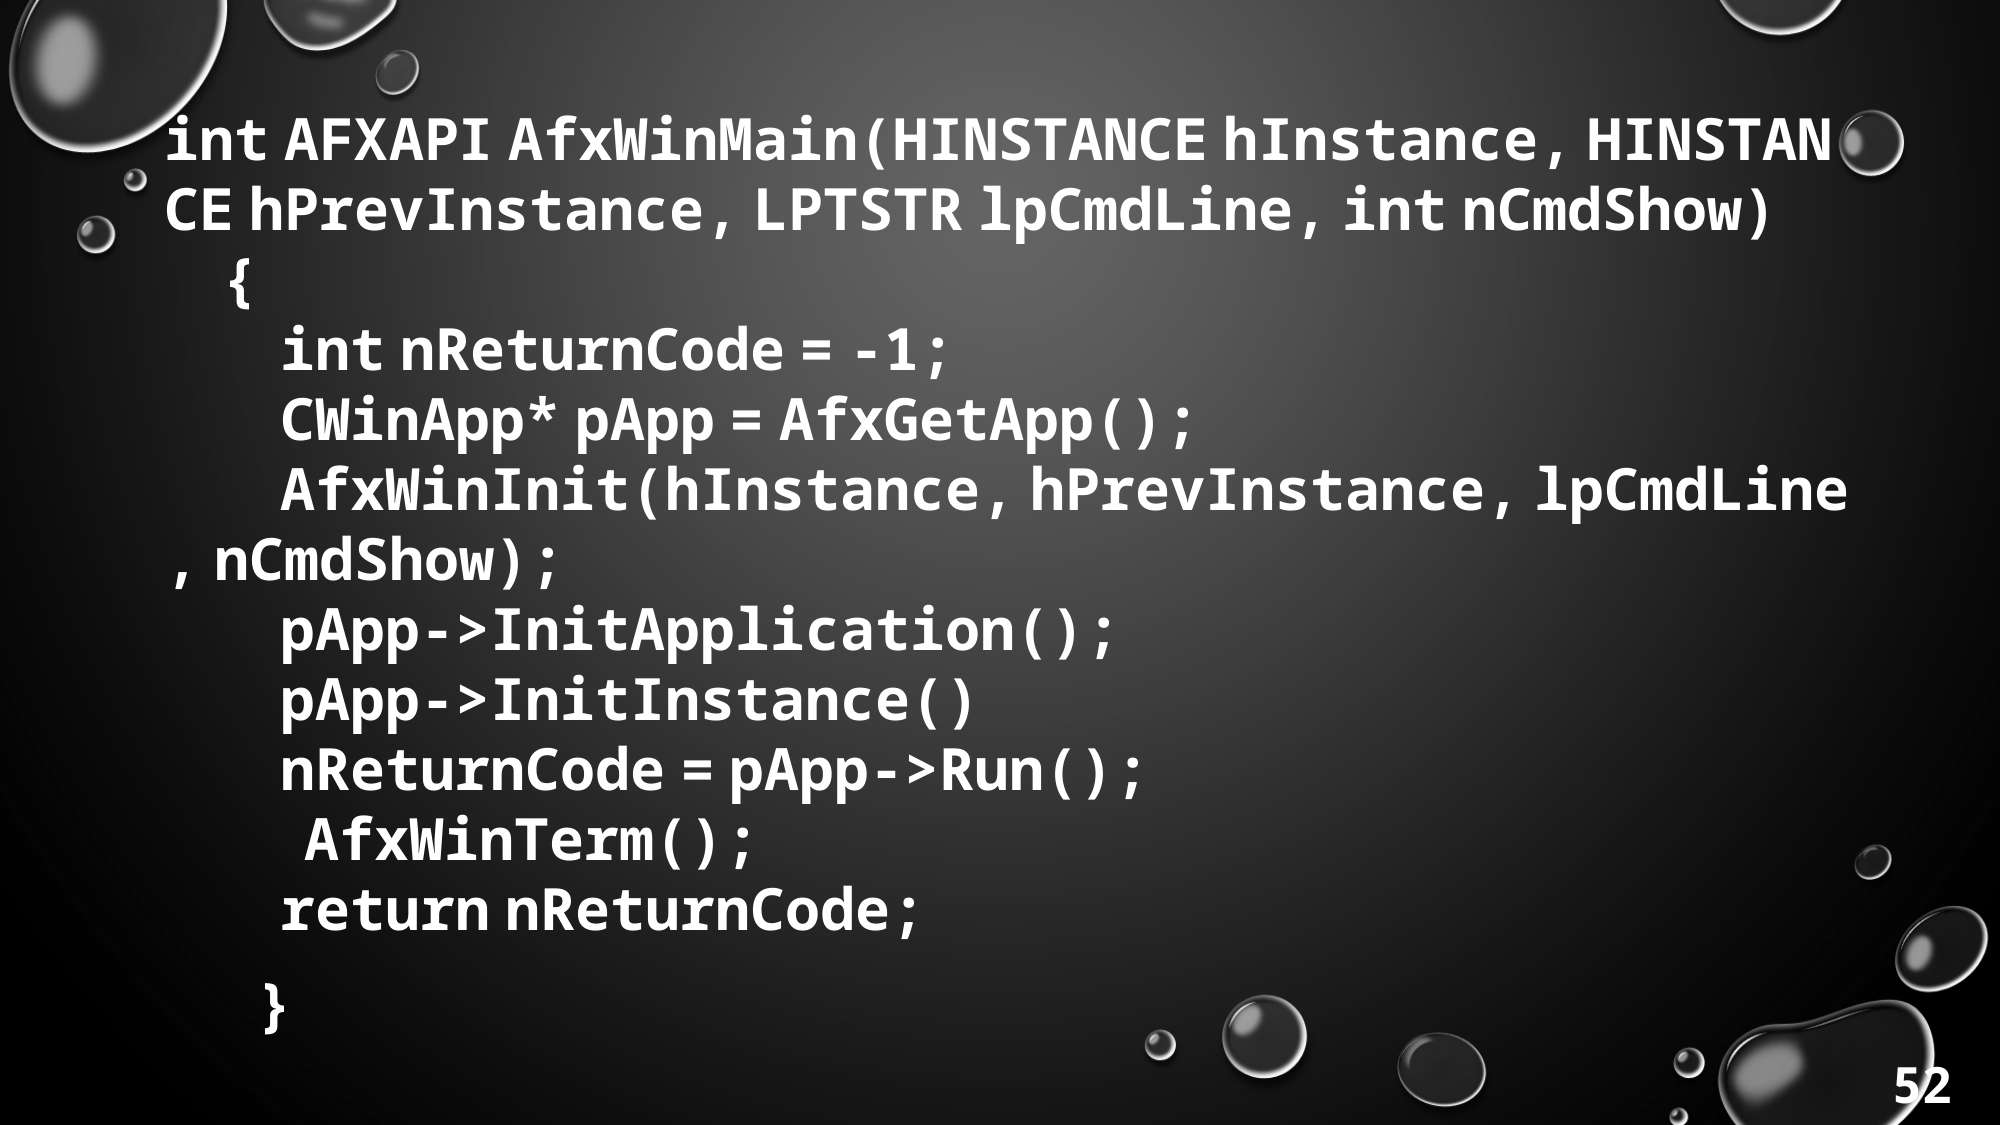

int AFXAPI AfxWinMain(HINSTANCE hInstance, HINSTANCE hPrevInstance, LPTSTR lpCmdLine, int nCmdShow)
    {
        int nReturnCode = -1;
        CWinApp* pApp = AfxGetApp();
        AfxWinInit(hInstance, hPrevInstance, lpCmdLine, nCmdShow);
        pApp->InitApplication();
        pApp->InitInstance()
        nReturnCode = pApp->Run();
    AfxWinTerm();
        return nReturnCode;
    }
52